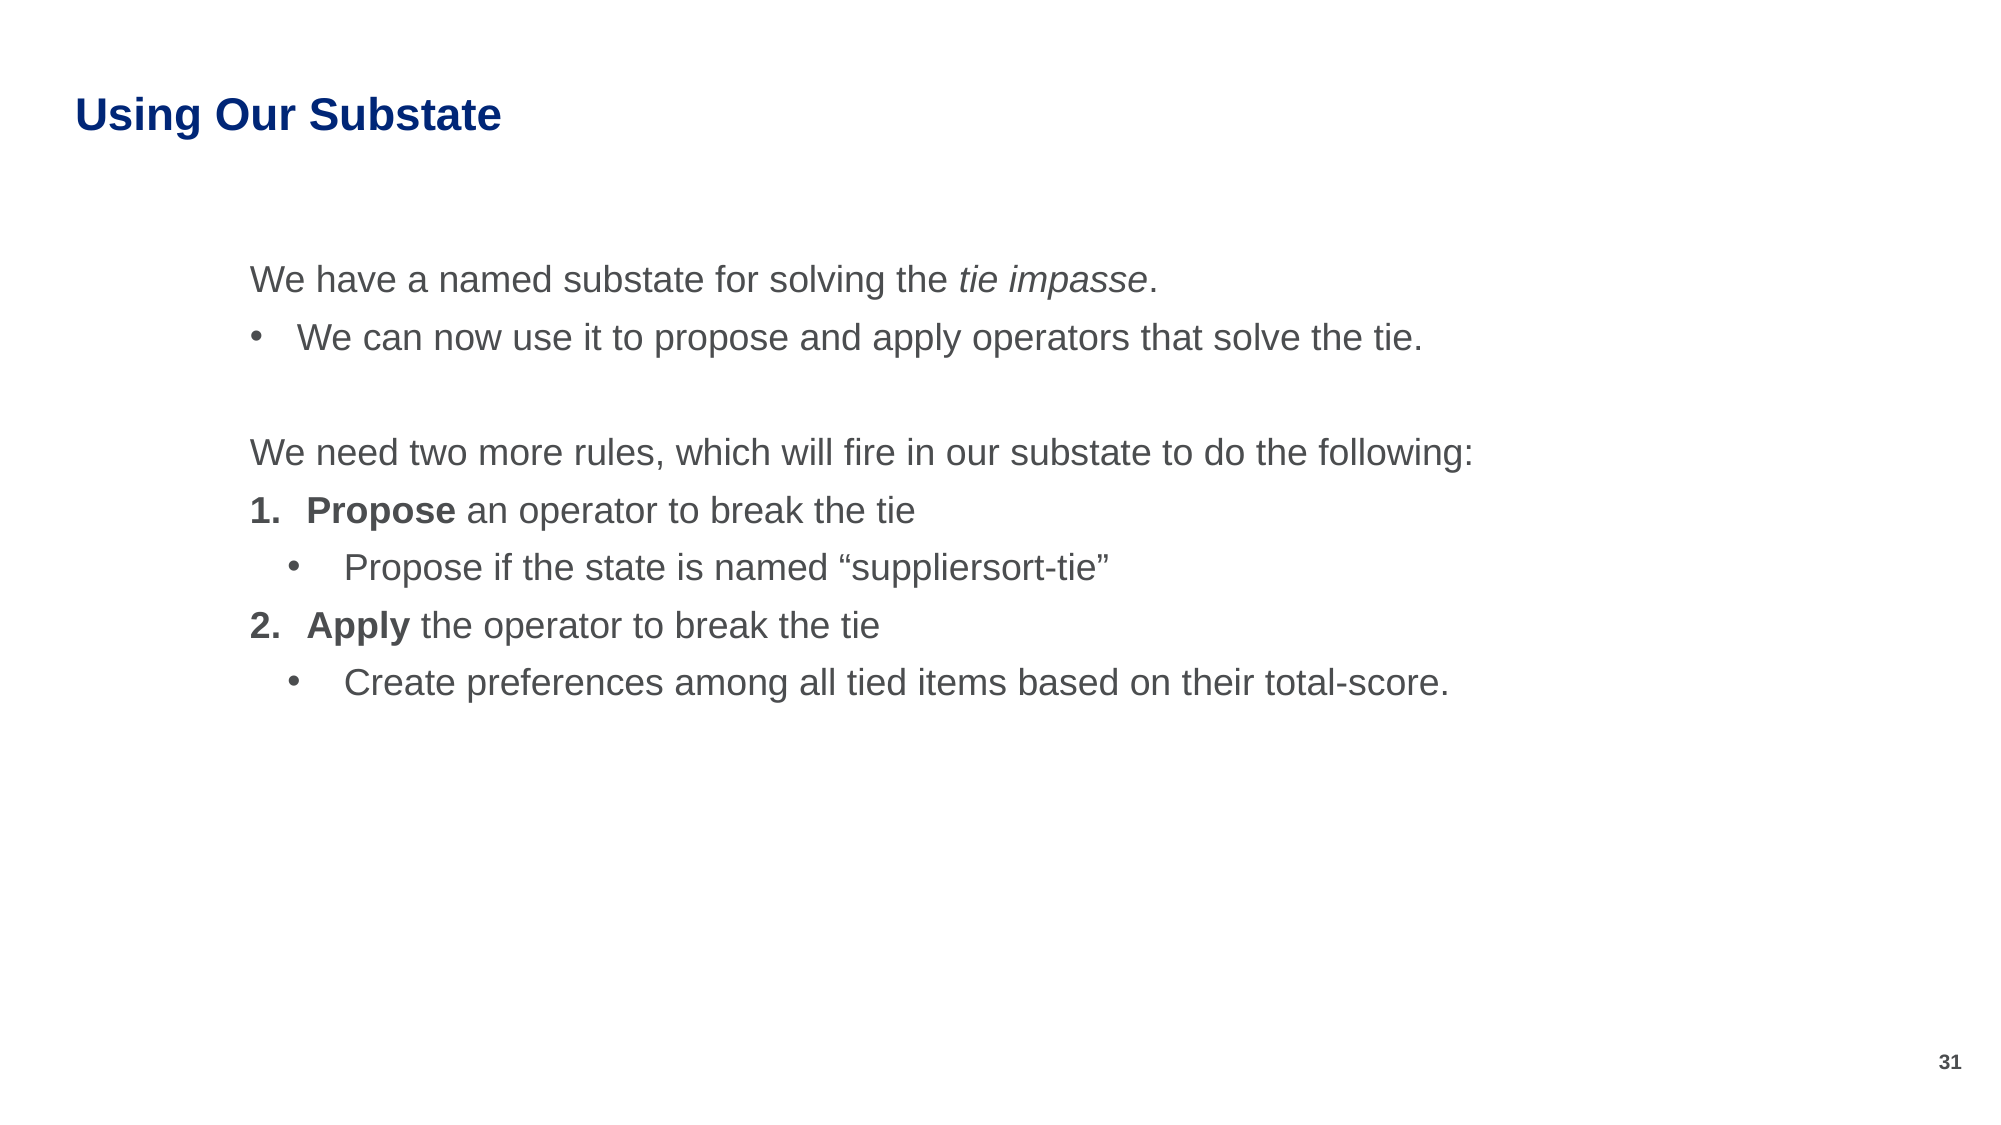

# Using Our Substate
We have a named substate for solving the tie impasse.
We can now use it to propose and apply operators that solve the tie.

We need two more rules, which will fire in our substate to do the following:
Propose an operator to break the tie
Propose if the state is named “suppliersort-tie”
Apply the operator to break the tie
Create preferences among all tied items based on their total-score.